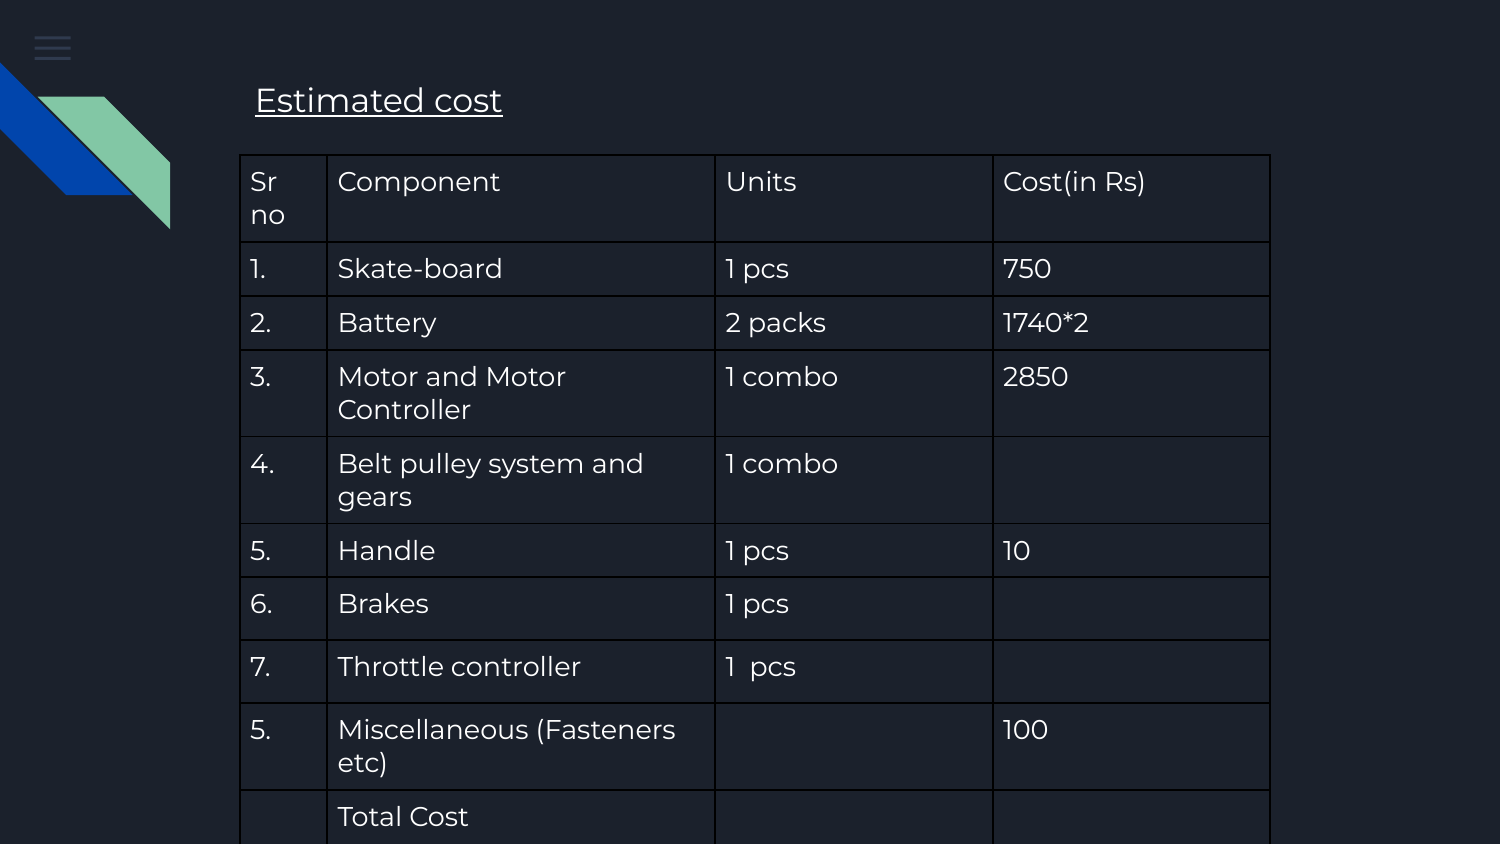

Estimated cost
| Sr no | Component | Units | Cost(in Rs) |
| --- | --- | --- | --- |
| 1. | Skate-board | 1 pcs | 750 |
| 2. | Battery | 2 packs | 1740\*2 |
| 3. | Motor and Motor Controller | 1 combo | 2850 |
| 4. | Belt pulley system and gears | 1 combo |  |
| 5. | Handle | 1 pcs | 10 |
| 6. | Brakes | 1 pcs |  |
| 7. | Throttle controller | 1 pcs |  |
| 5. | Miscellaneous (Fasteners etc) |  | 100 |
|  | Total Cost |  |  |